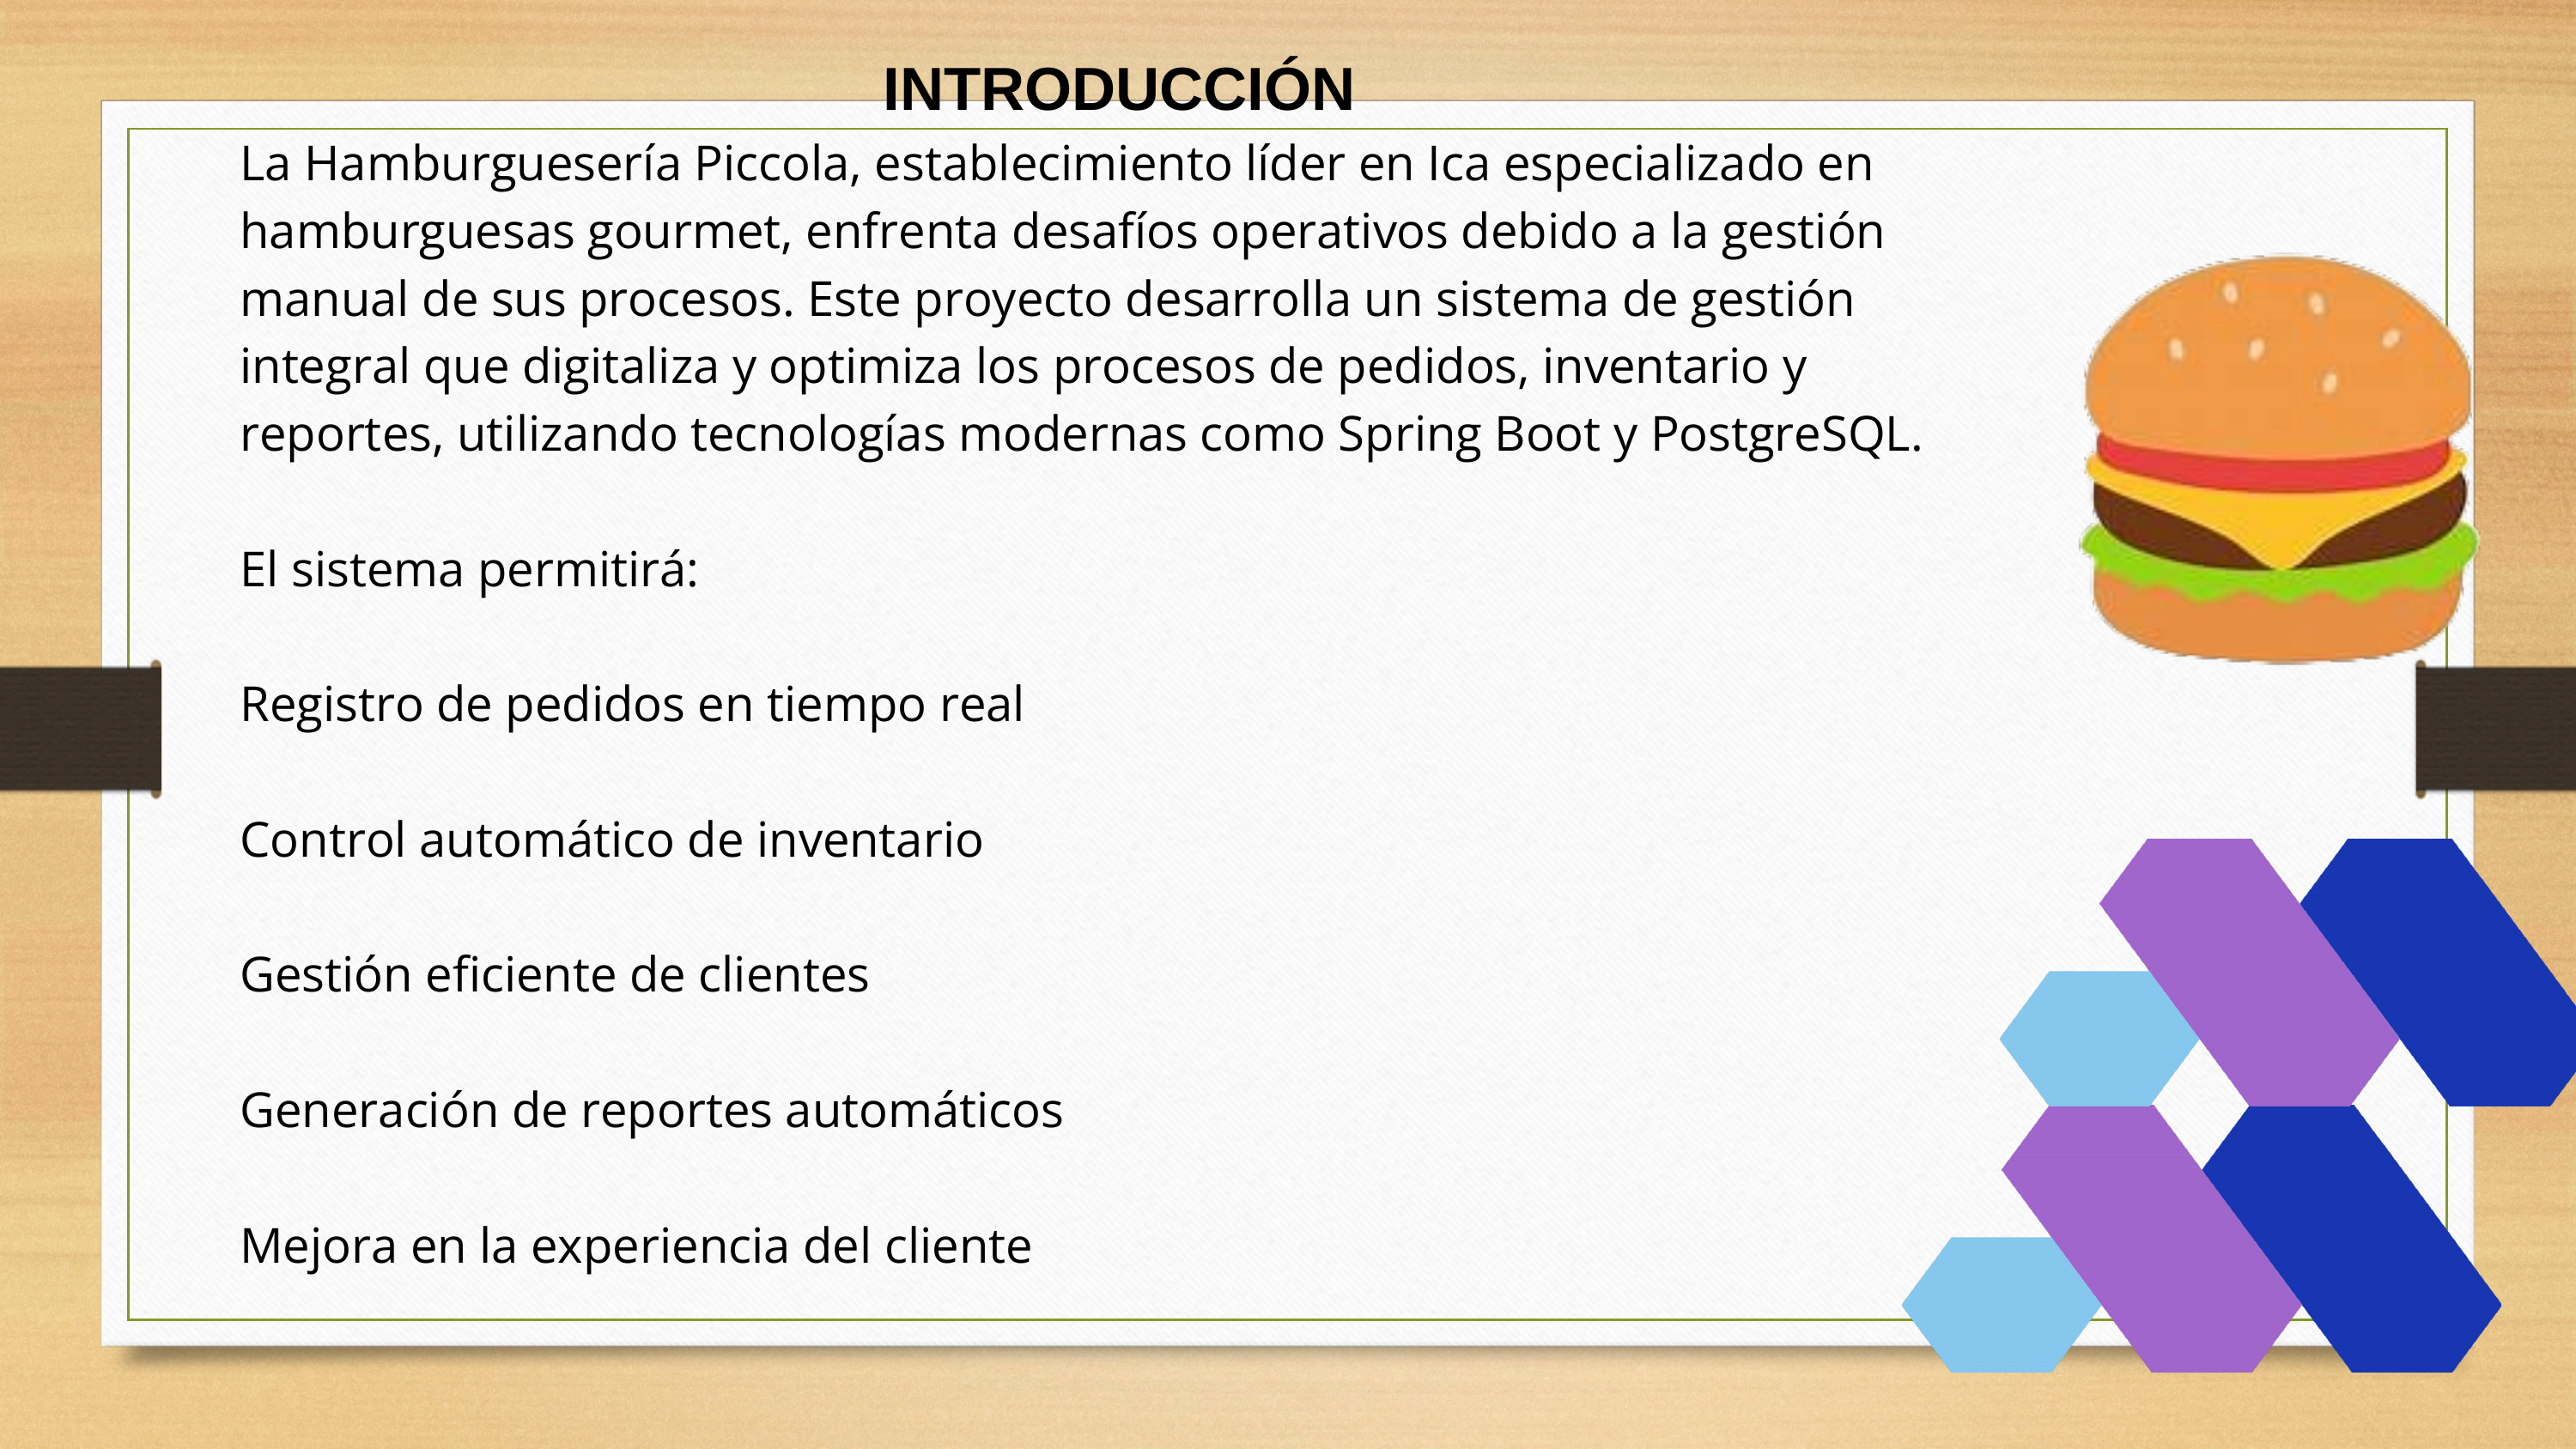

INTRODUCCIÓN
La Hamburguesería Piccola, establecimiento líder en Ica especializado en hamburguesas gourmet, enfrenta desafíos operativos debido a la gestión manual de sus procesos. Este proyecto desarrolla un sistema de gestión integral que digitaliza y optimiza los procesos de pedidos, inventario y reportes, utilizando tecnologías modernas como Spring Boot y PostgreSQL.

El sistema permitirá:

Registro de pedidos en tiempo real

Control automático de inventario

Gestión eficiente de clientes

Generación de reportes automáticos

Mejora en la experiencia del cliente